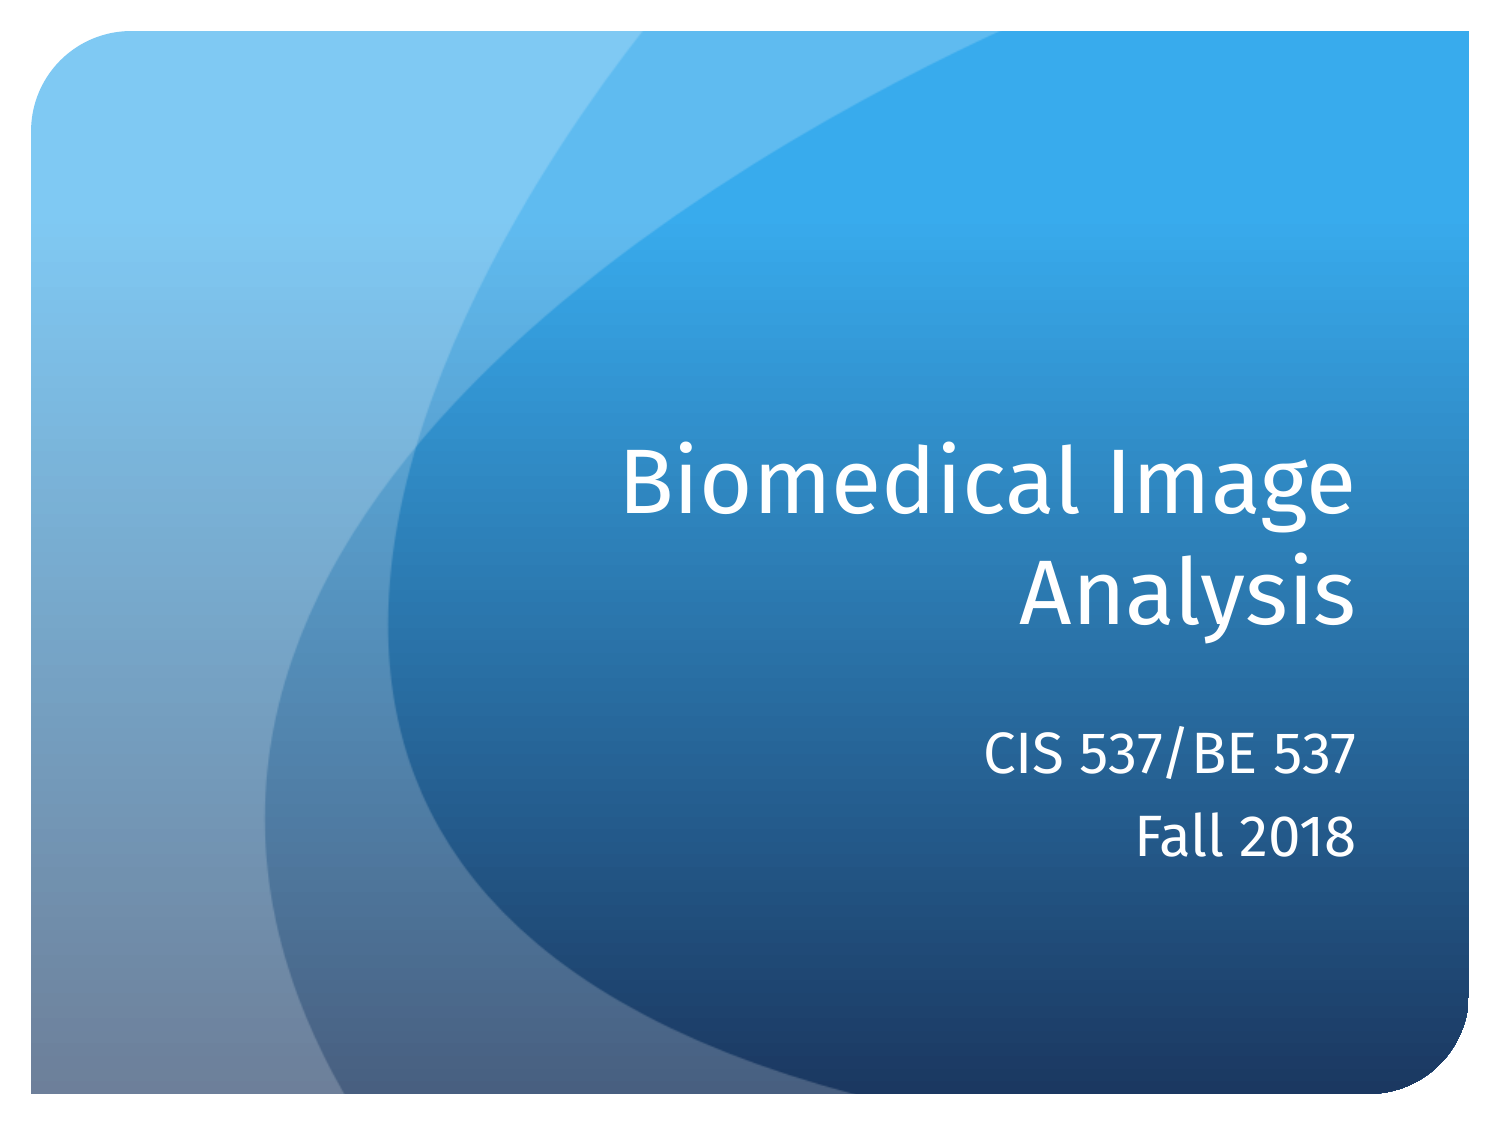

# Biomedical Image Analysis

CIS 537/BE 537
Fall 2018